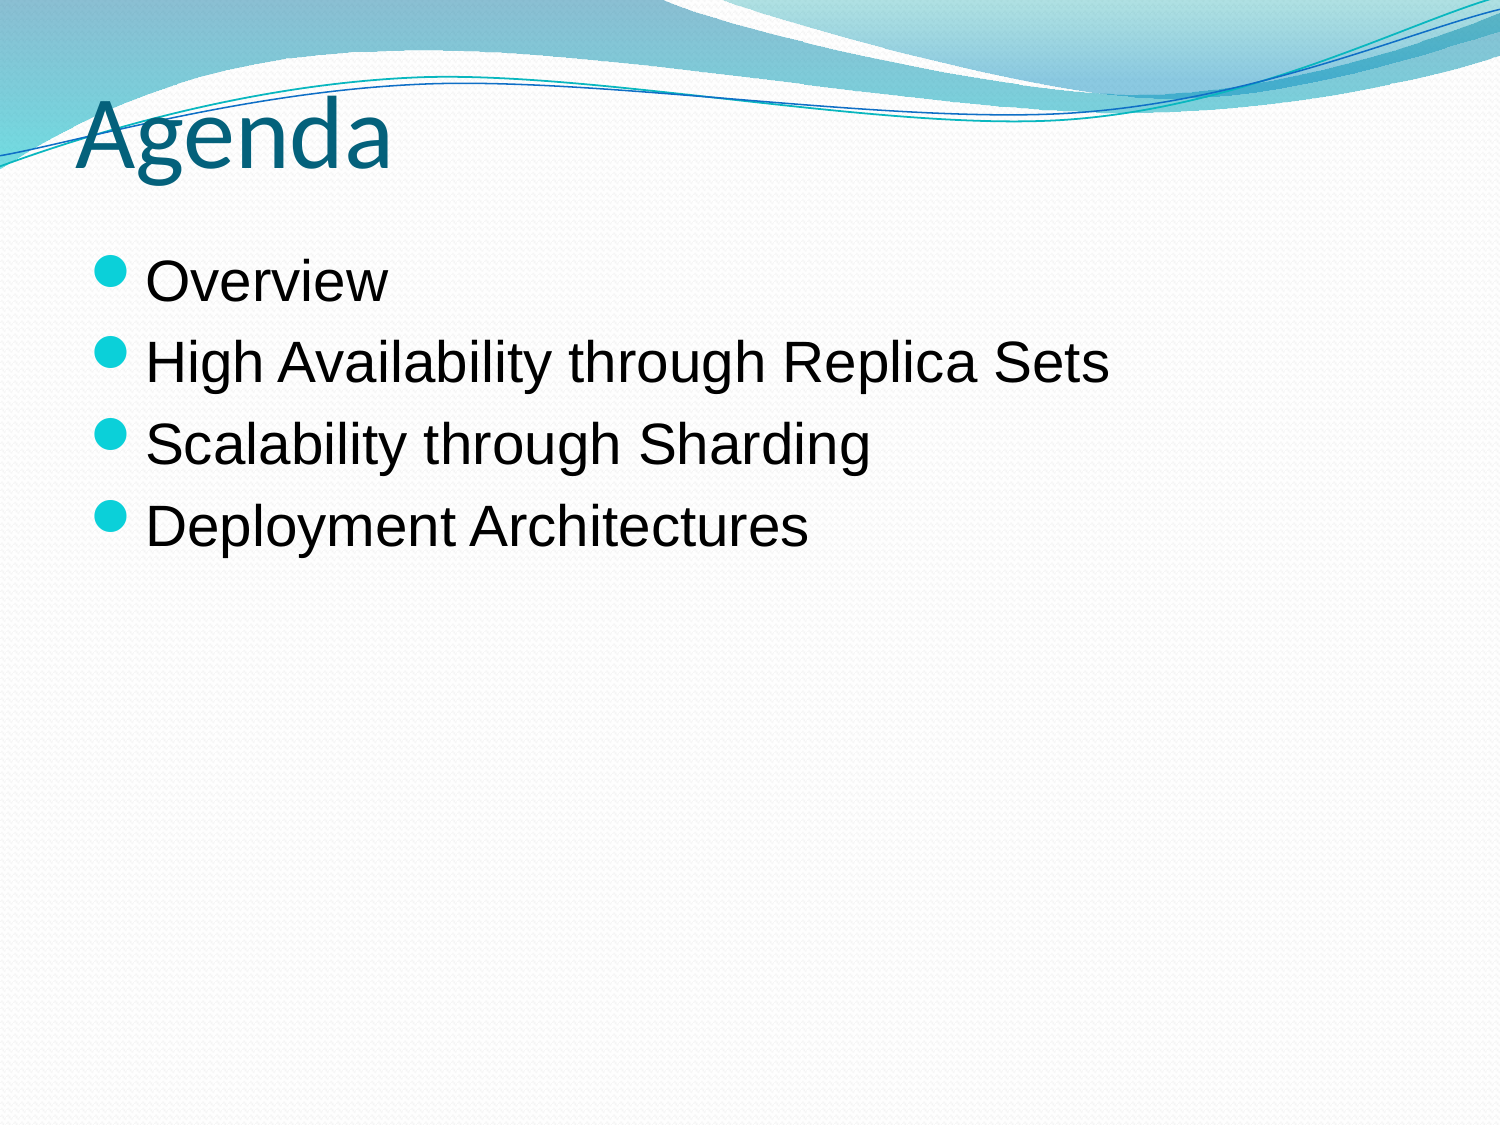

# Agenda
Overview
High Availability through Replica Sets
Scalability through Sharding
Deployment Architectures